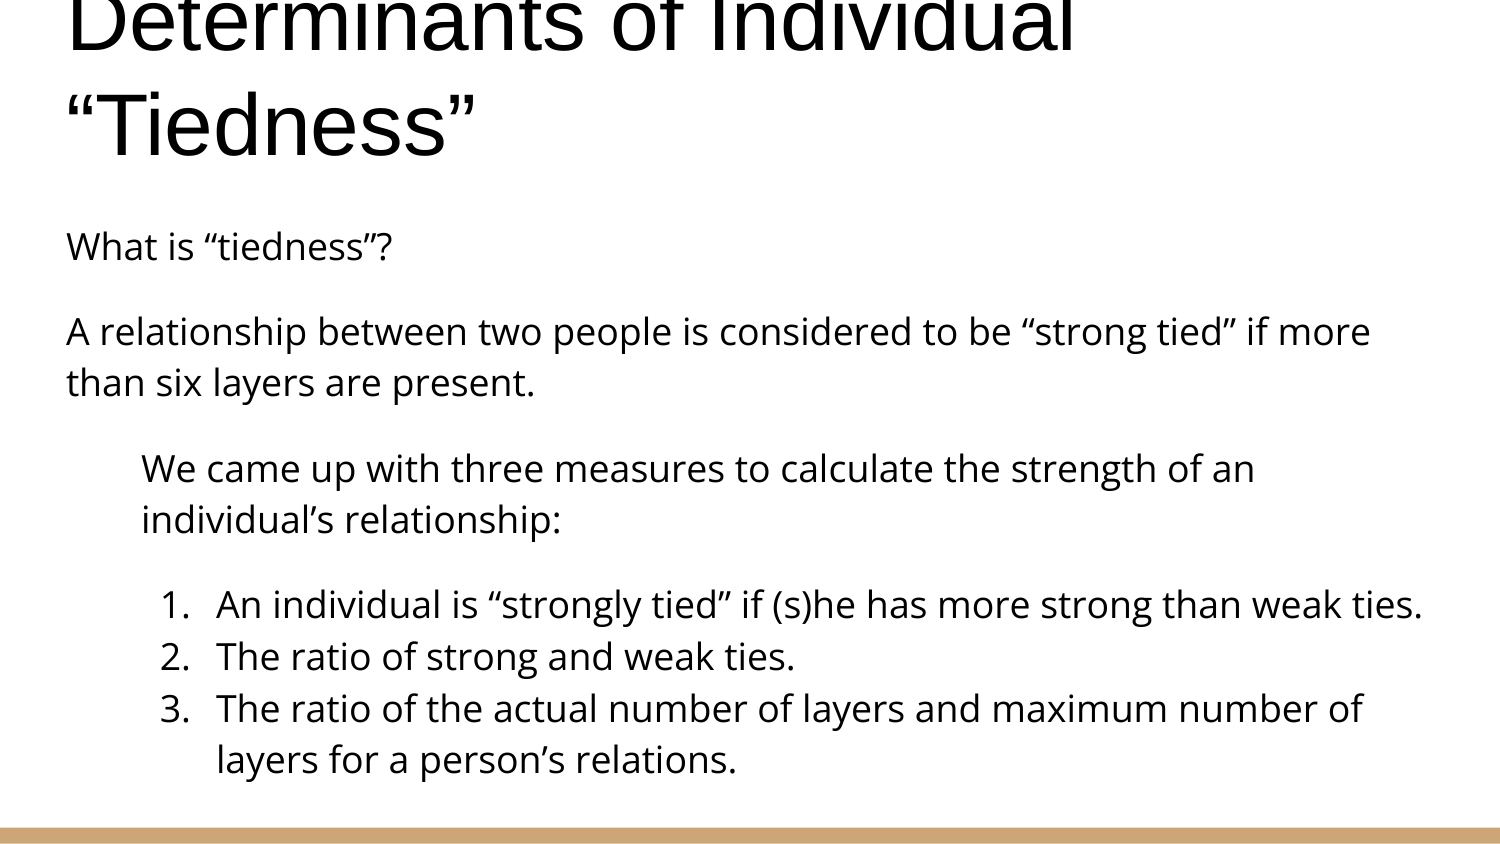

# Determinants of Individual “Tiedness”
What is “tiedness”?
A relationship between two people is considered to be “strong tied” if more than six layers are present.
We came up with three measures to calculate the strength of an individual’s relationship:
An individual is “strongly tied” if (s)he has more strong than weak ties.
The ratio of strong and weak ties.
The ratio of the actual number of layers and maximum number of layers for a person’s relations.